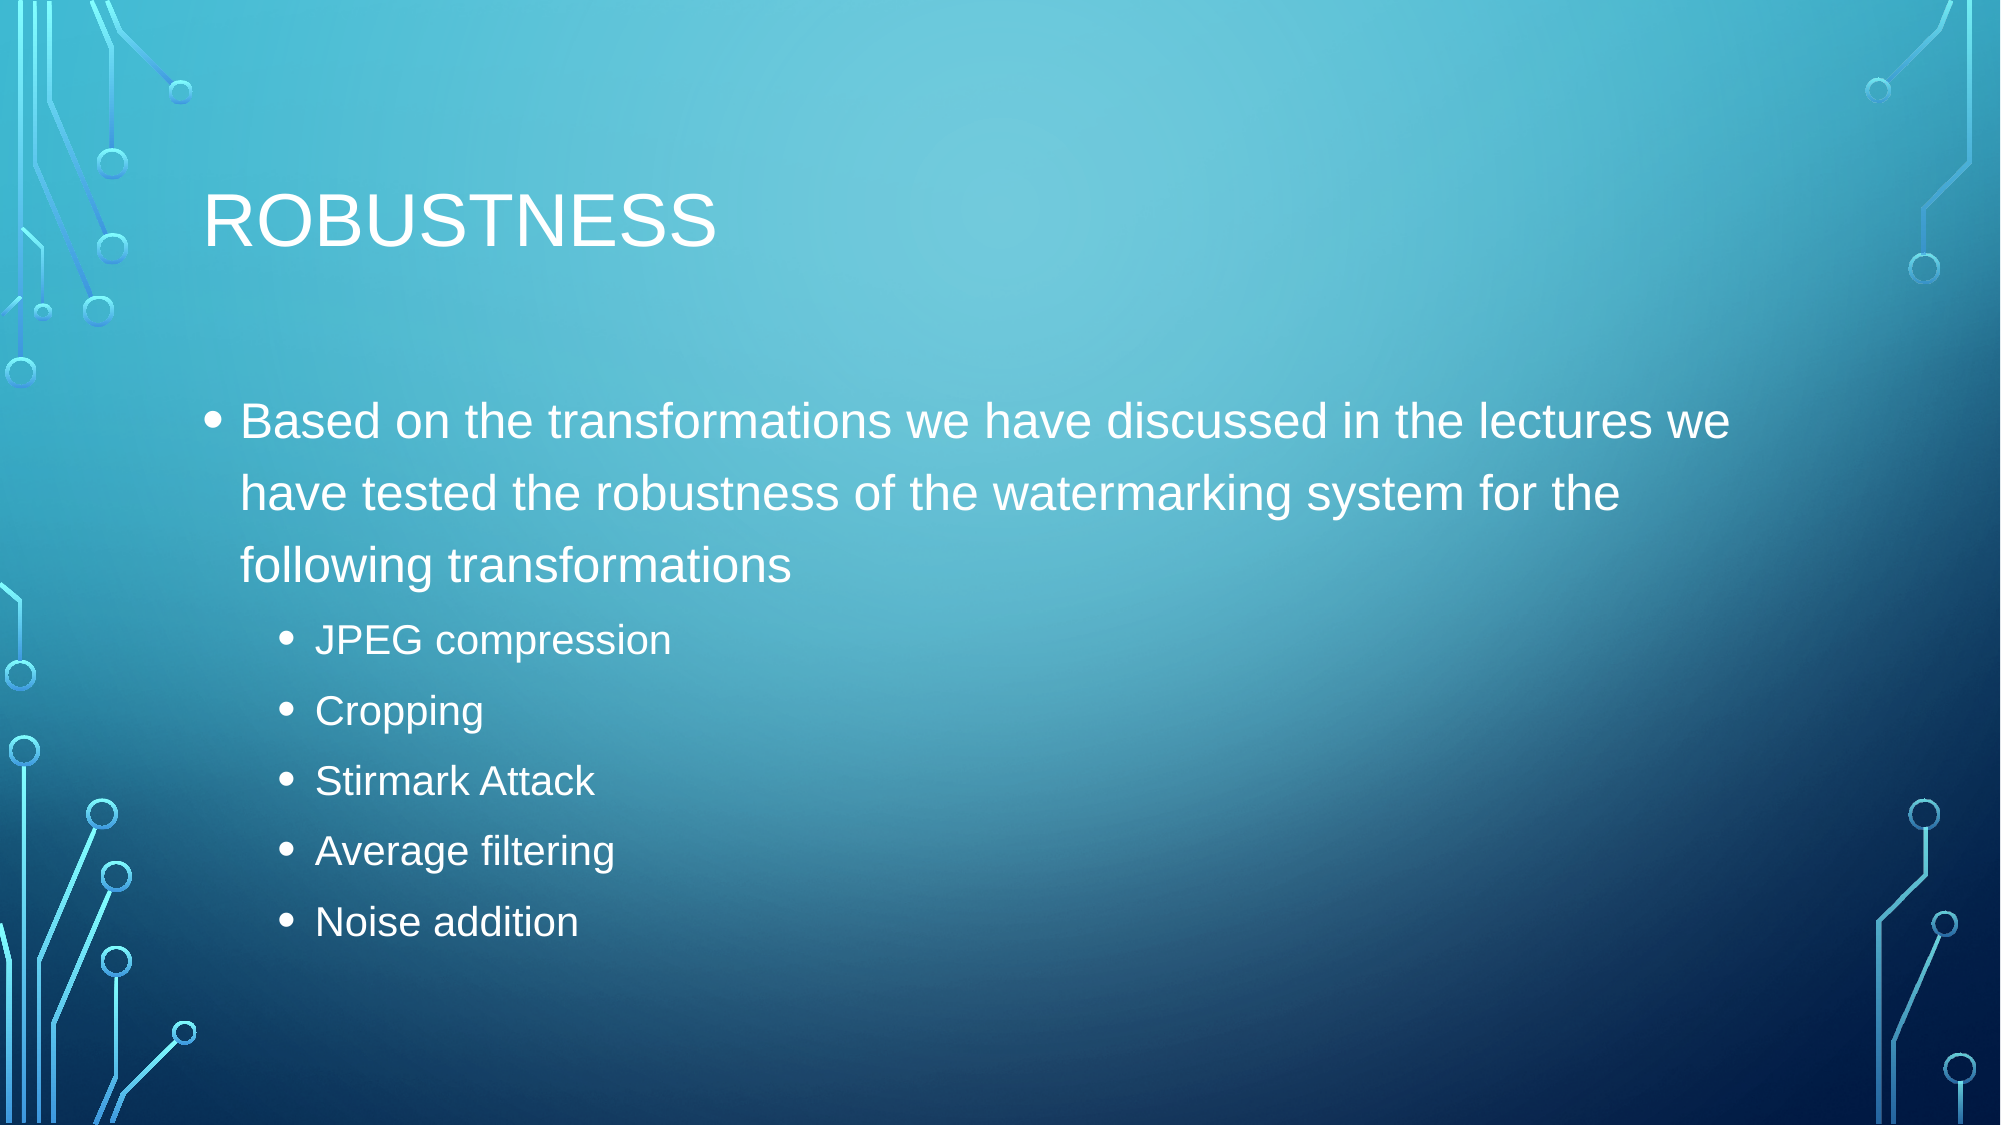

# Robustness
Based on the transformations we have discussed in the lectures we have tested the robustness of the watermarking system for the following transformations
JPEG compression
Cropping
Stirmark Attack
Average filtering
Noise addition